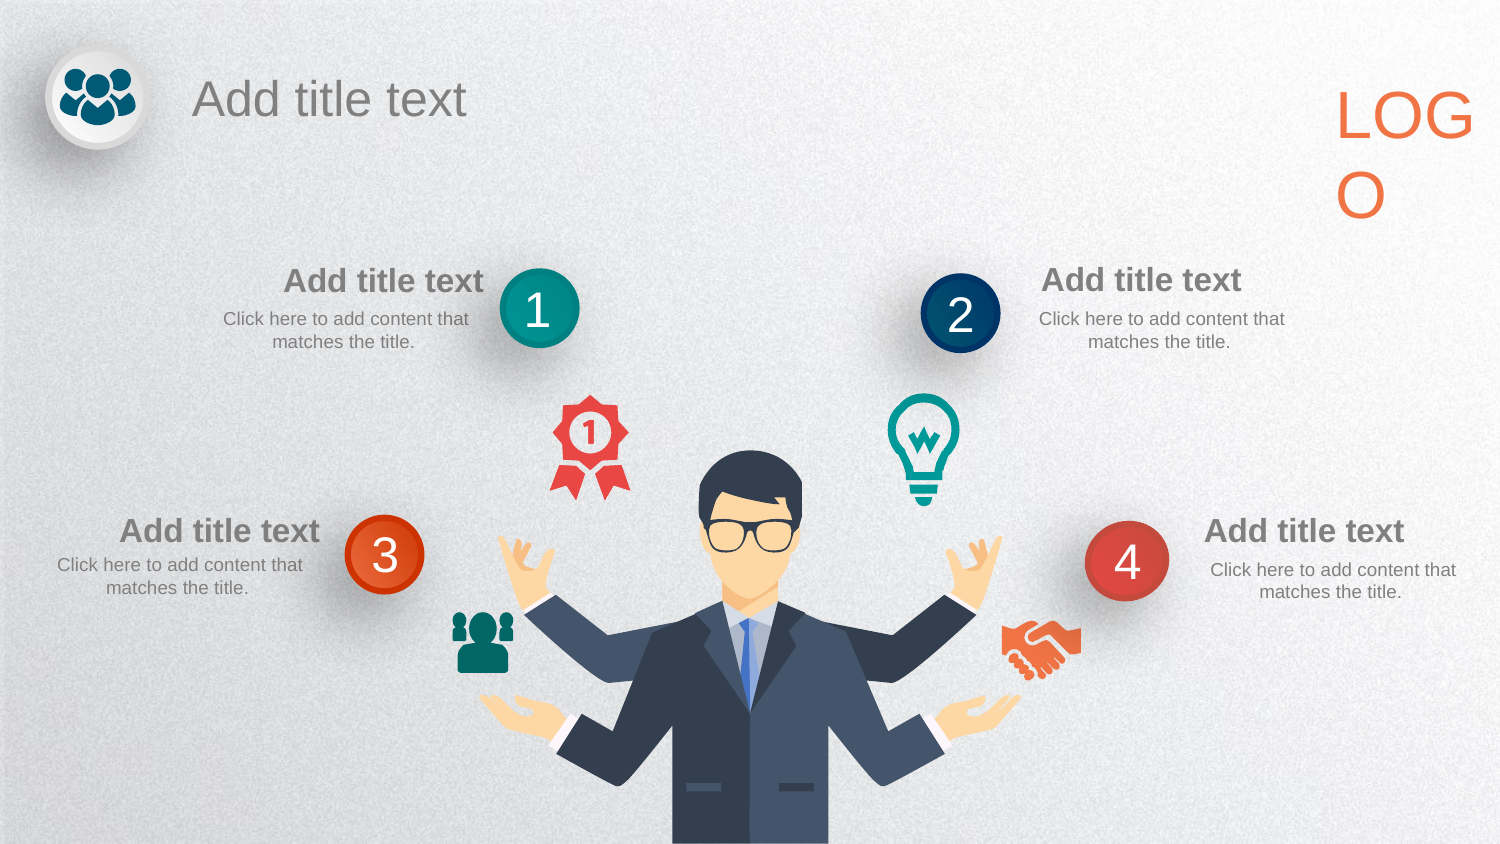

Add title text
LOGO
Add title text
Add title text
1

2

 Click here to add content that matches the title.
 Click here to add content that matches the title.

Add title text
Add title text
3

4

 Click here to add content that matches the title.
 Click here to add content that matches the title.